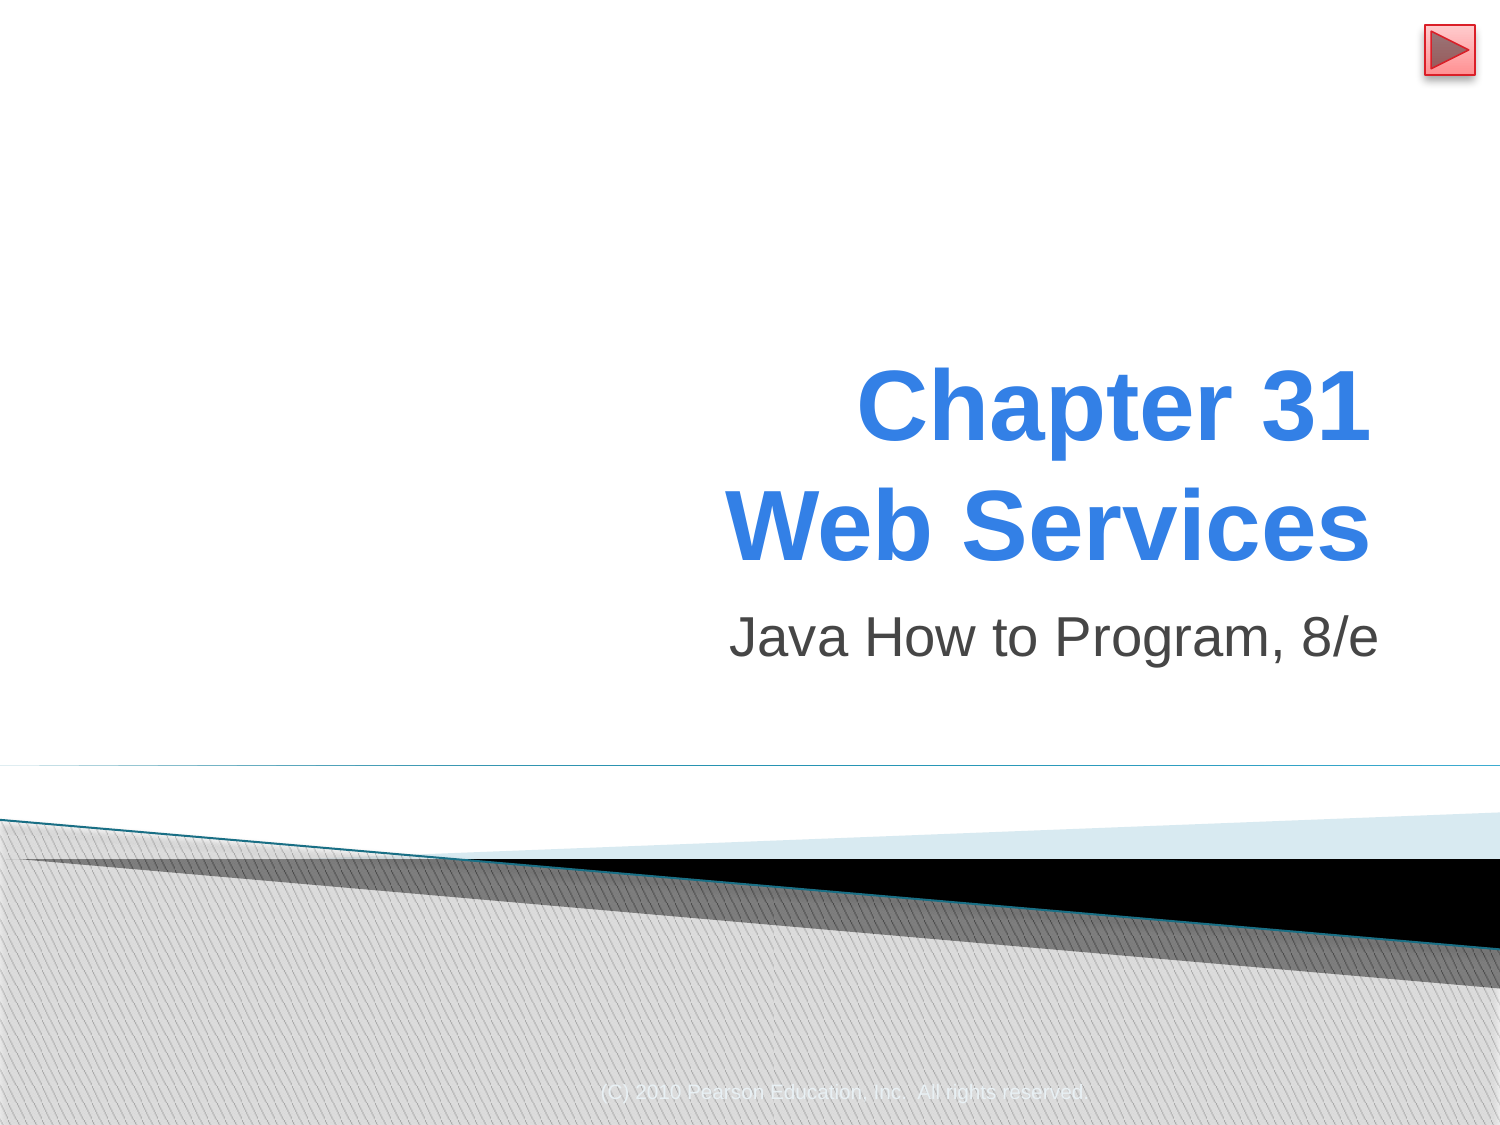

# Chapter 31 Web Services
Java How to Program, 8/e
(C) 2010 Pearson Education, Inc.  All rights reserved.